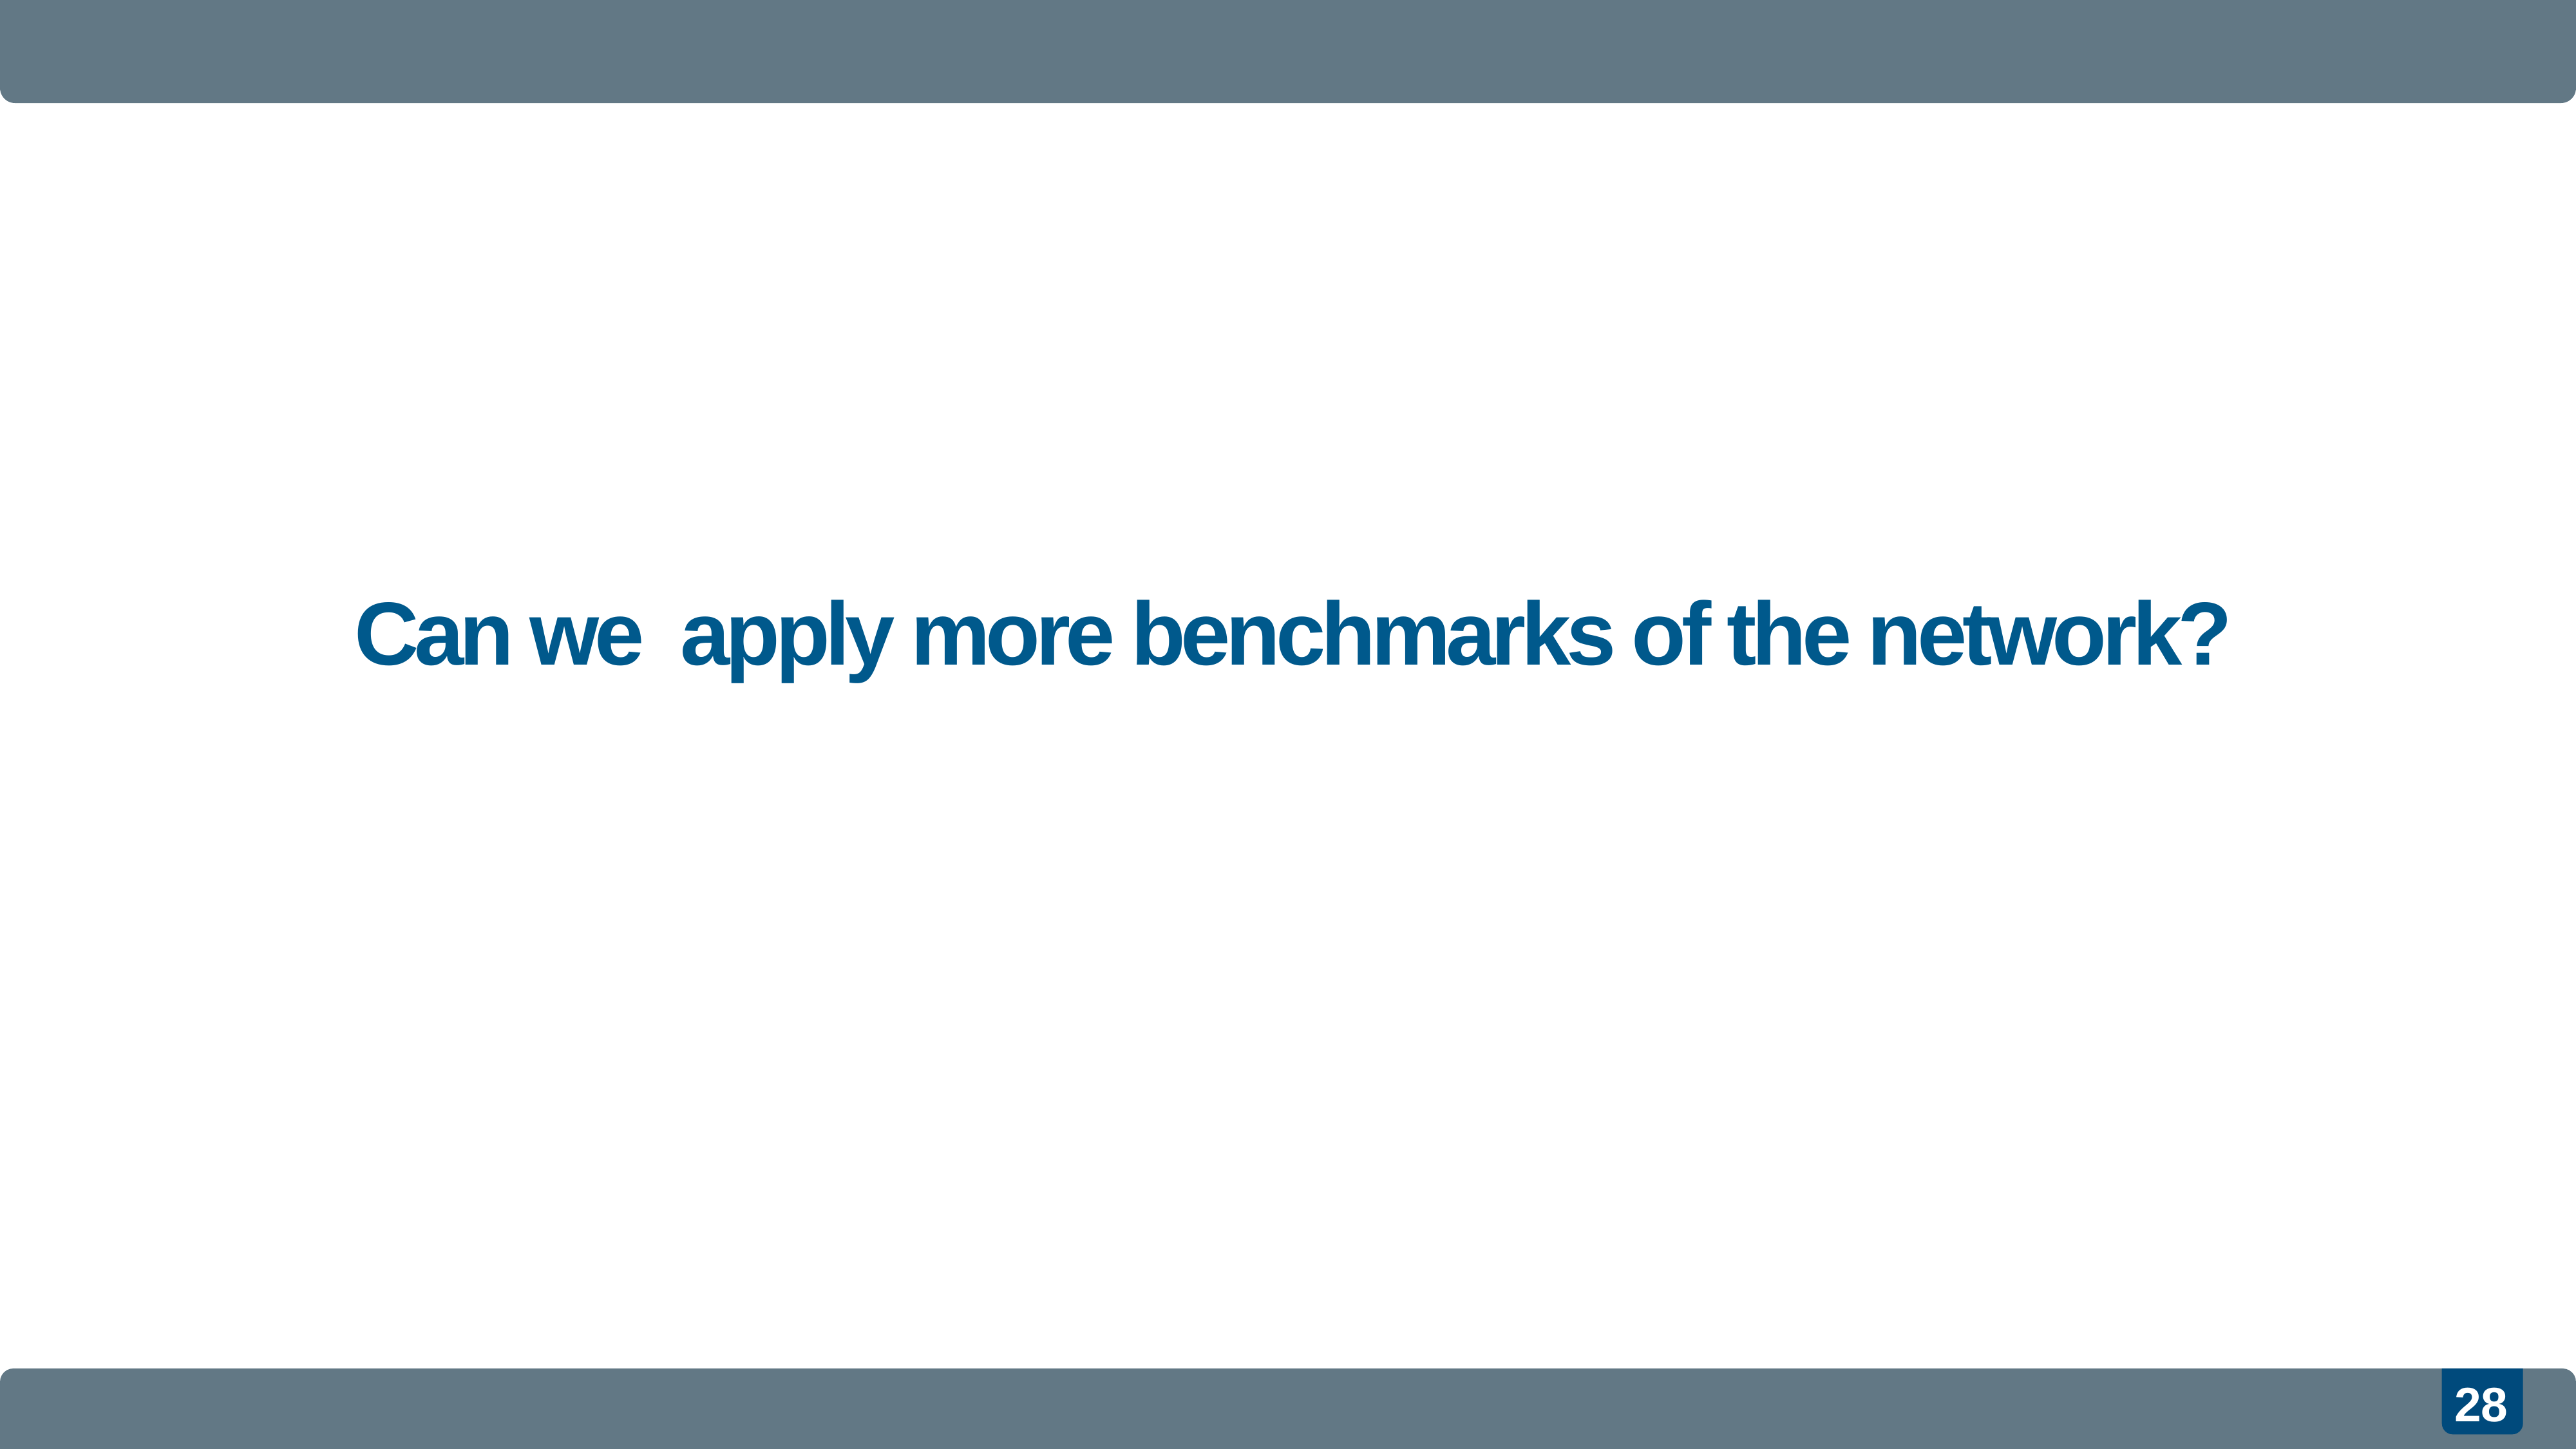

Can we  apply more benchmarks of the network?
28